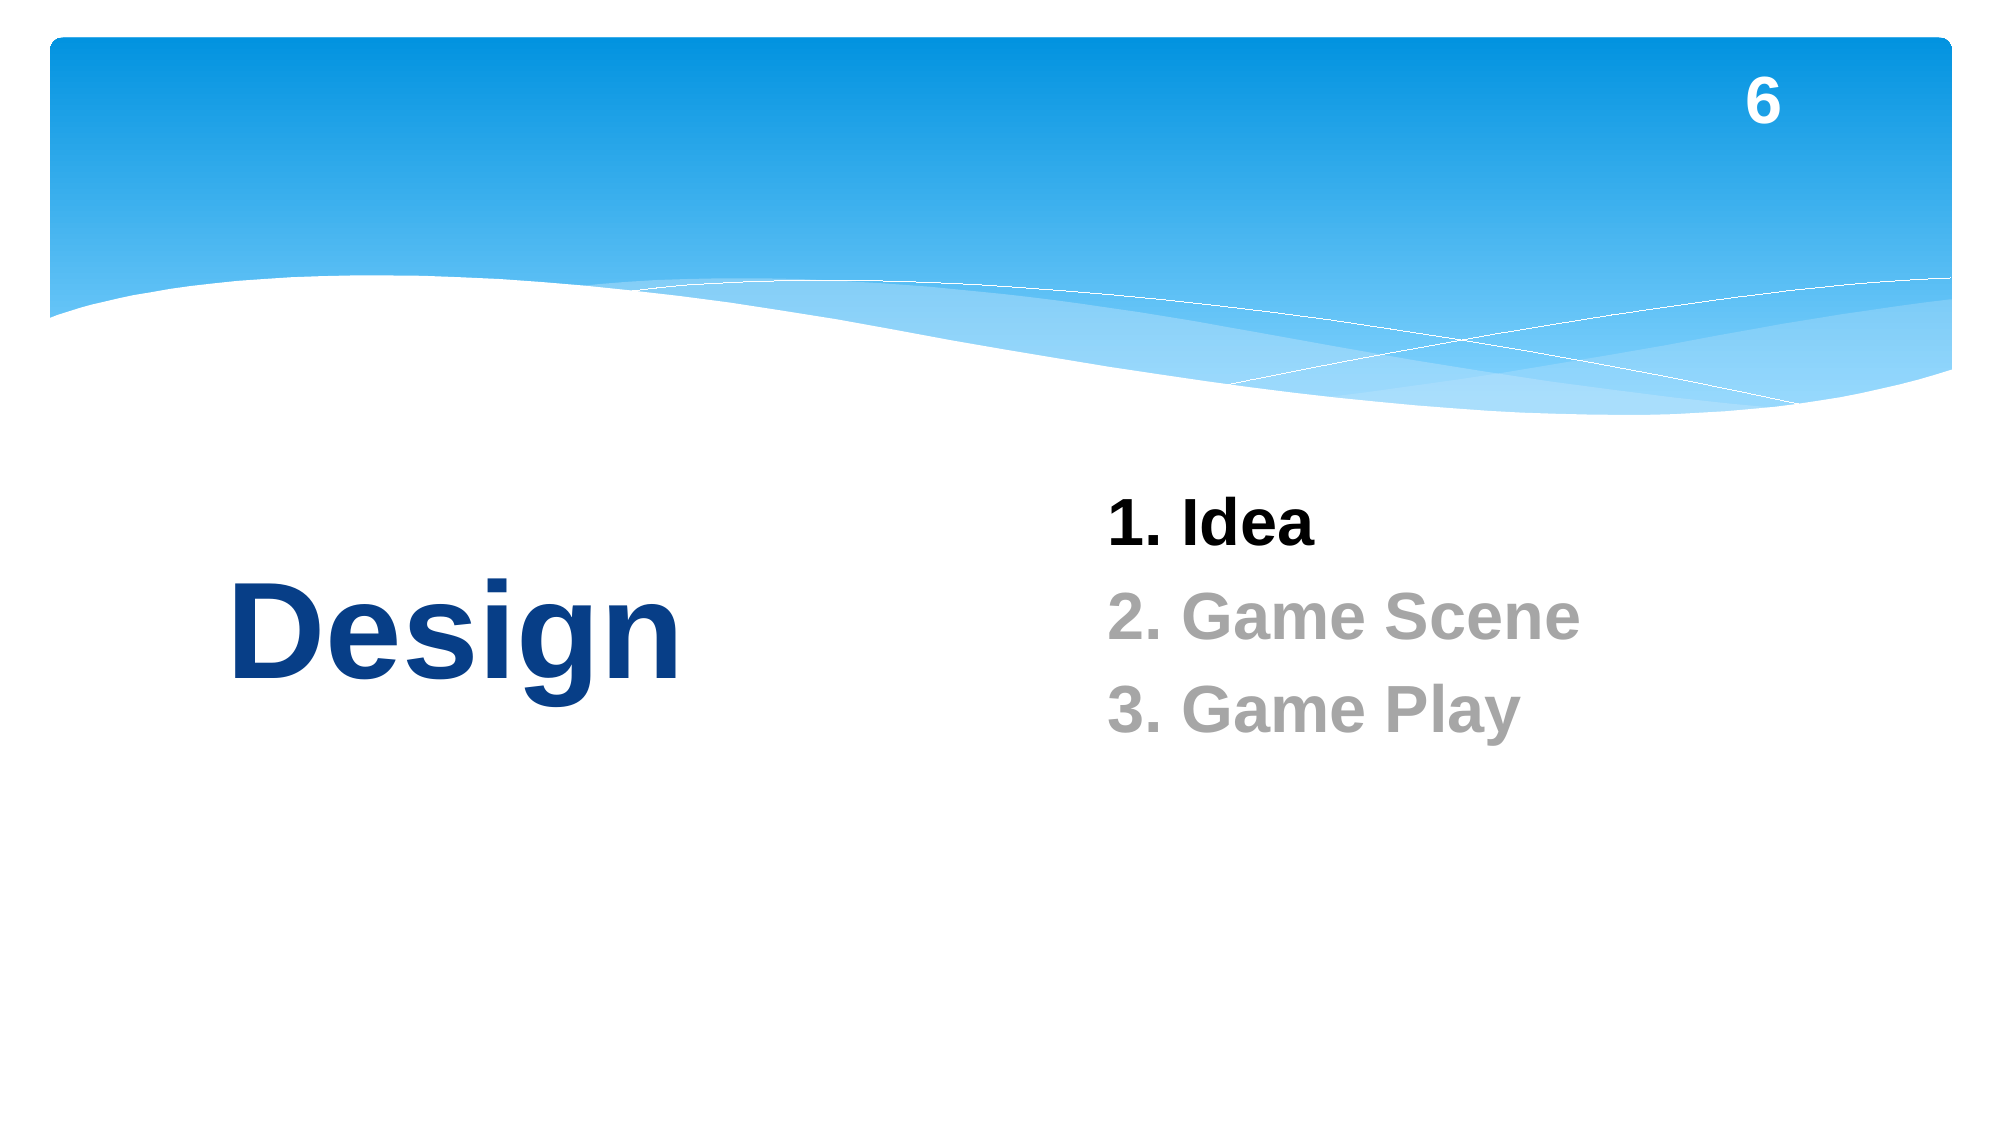

6
1. Idea
2. Game Scene
3. Game Play
# Design